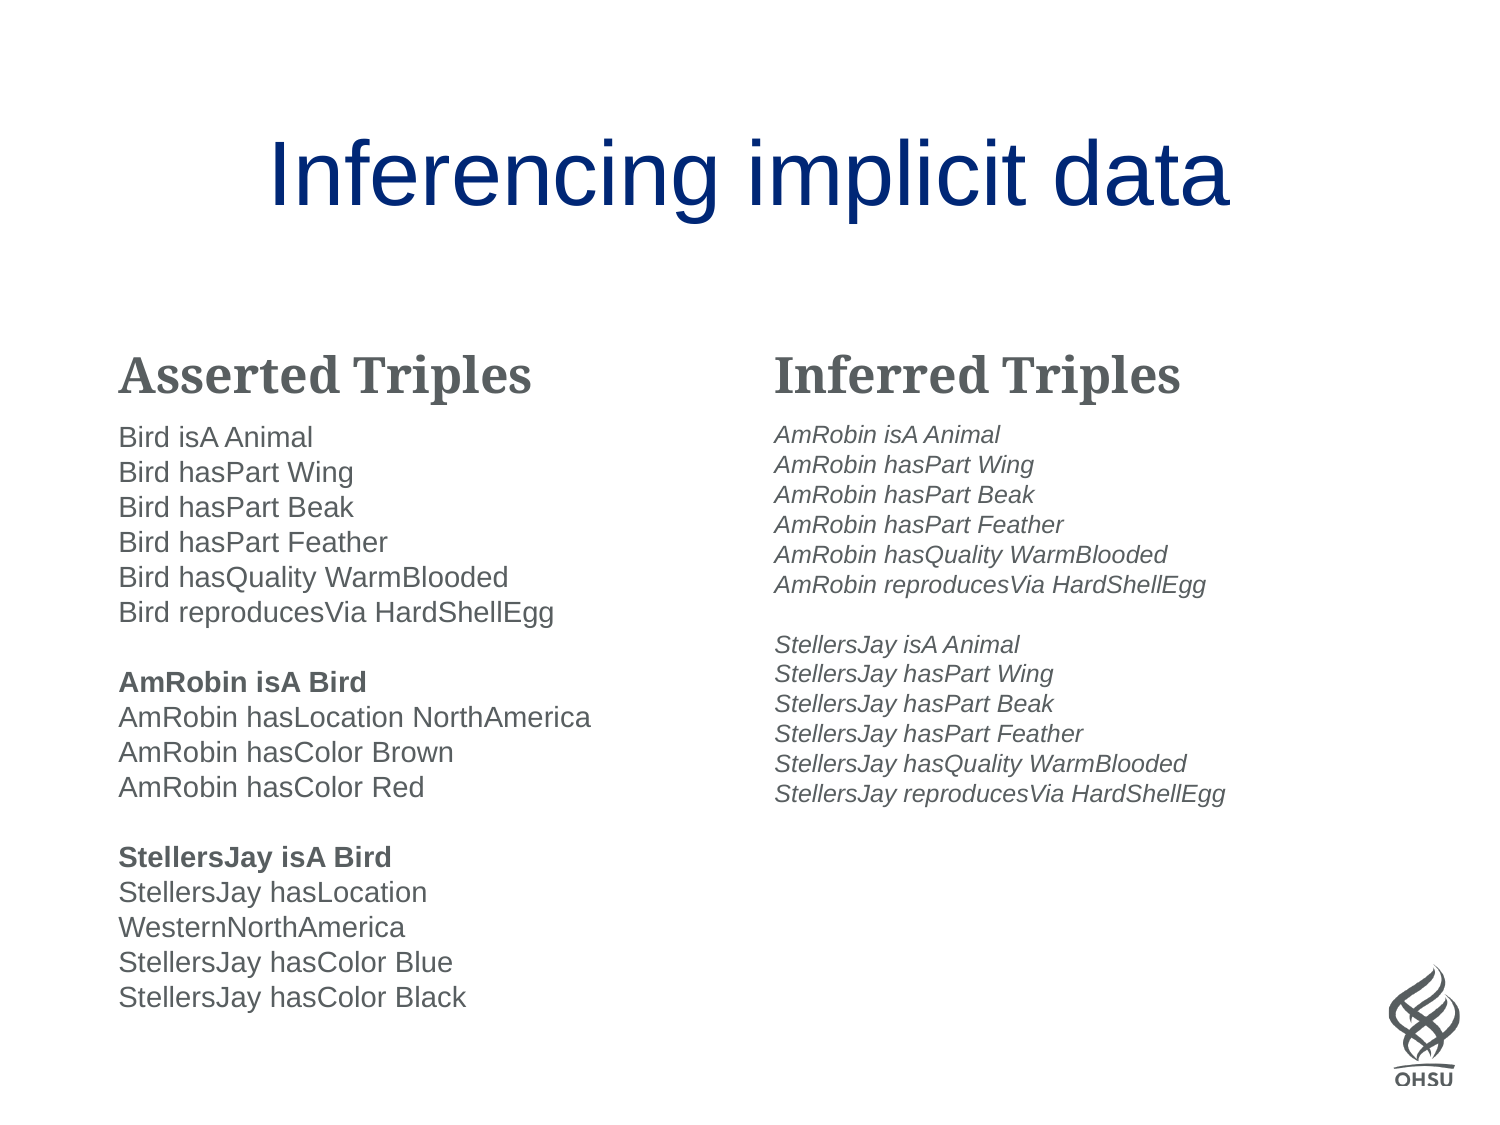

# Inferencing implicit data
Asserted Triples
Inferred Triples
Bird isA Animal
Bird hasPart Wing
Bird hasPart Beak
Bird hasPart Feather
Bird hasQuality WarmBlooded
Bird reproducesVia HardShellEgg

AmRobin isA Bird
AmRobin hasLocation NorthAmerica
AmRobin hasColor Brown
AmRobin hasColor Red
StellersJay isA Bird
StellersJay hasLocation WesternNorthAmerica
StellersJay hasColor Blue
StellersJay hasColor Black

AmRobin isA Animal
AmRobin hasPart Wing
AmRobin hasPart Beak
AmRobin hasPart Feather
AmRobin hasQuality WarmBlooded
AmRobin reproducesVia HardShellEgg

StellersJay isA Animal
StellersJay hasPart Wing
StellersJay hasPart Beak
StellersJay hasPart Feather
StellersJay hasQuality WarmBlooded
StellersJay reproducesVia HardShellEgg